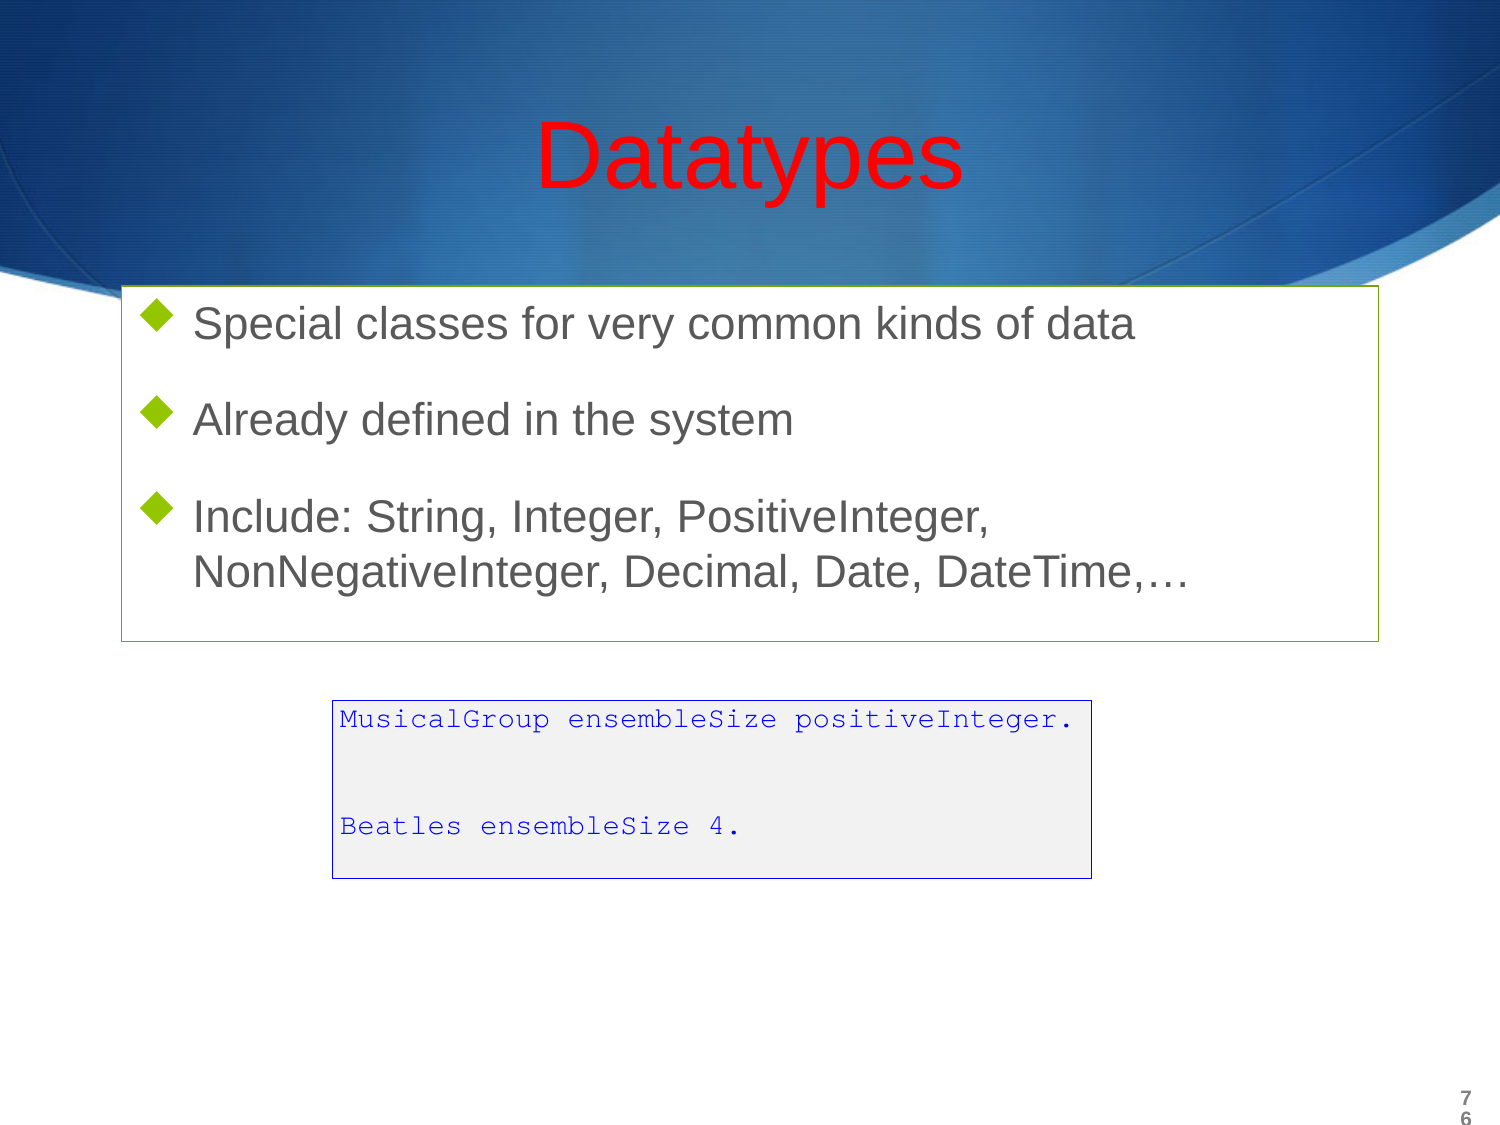

# Datatypes
Special classes for very common kinds of data
Already defined in the system
Include: String, Integer, PositiveInteger, NonNegativeInteger, Decimal, Date, DateTime,…
MusicalGroup ensembleSize positiveInteger.

Beatles ensembleSize 4.
76